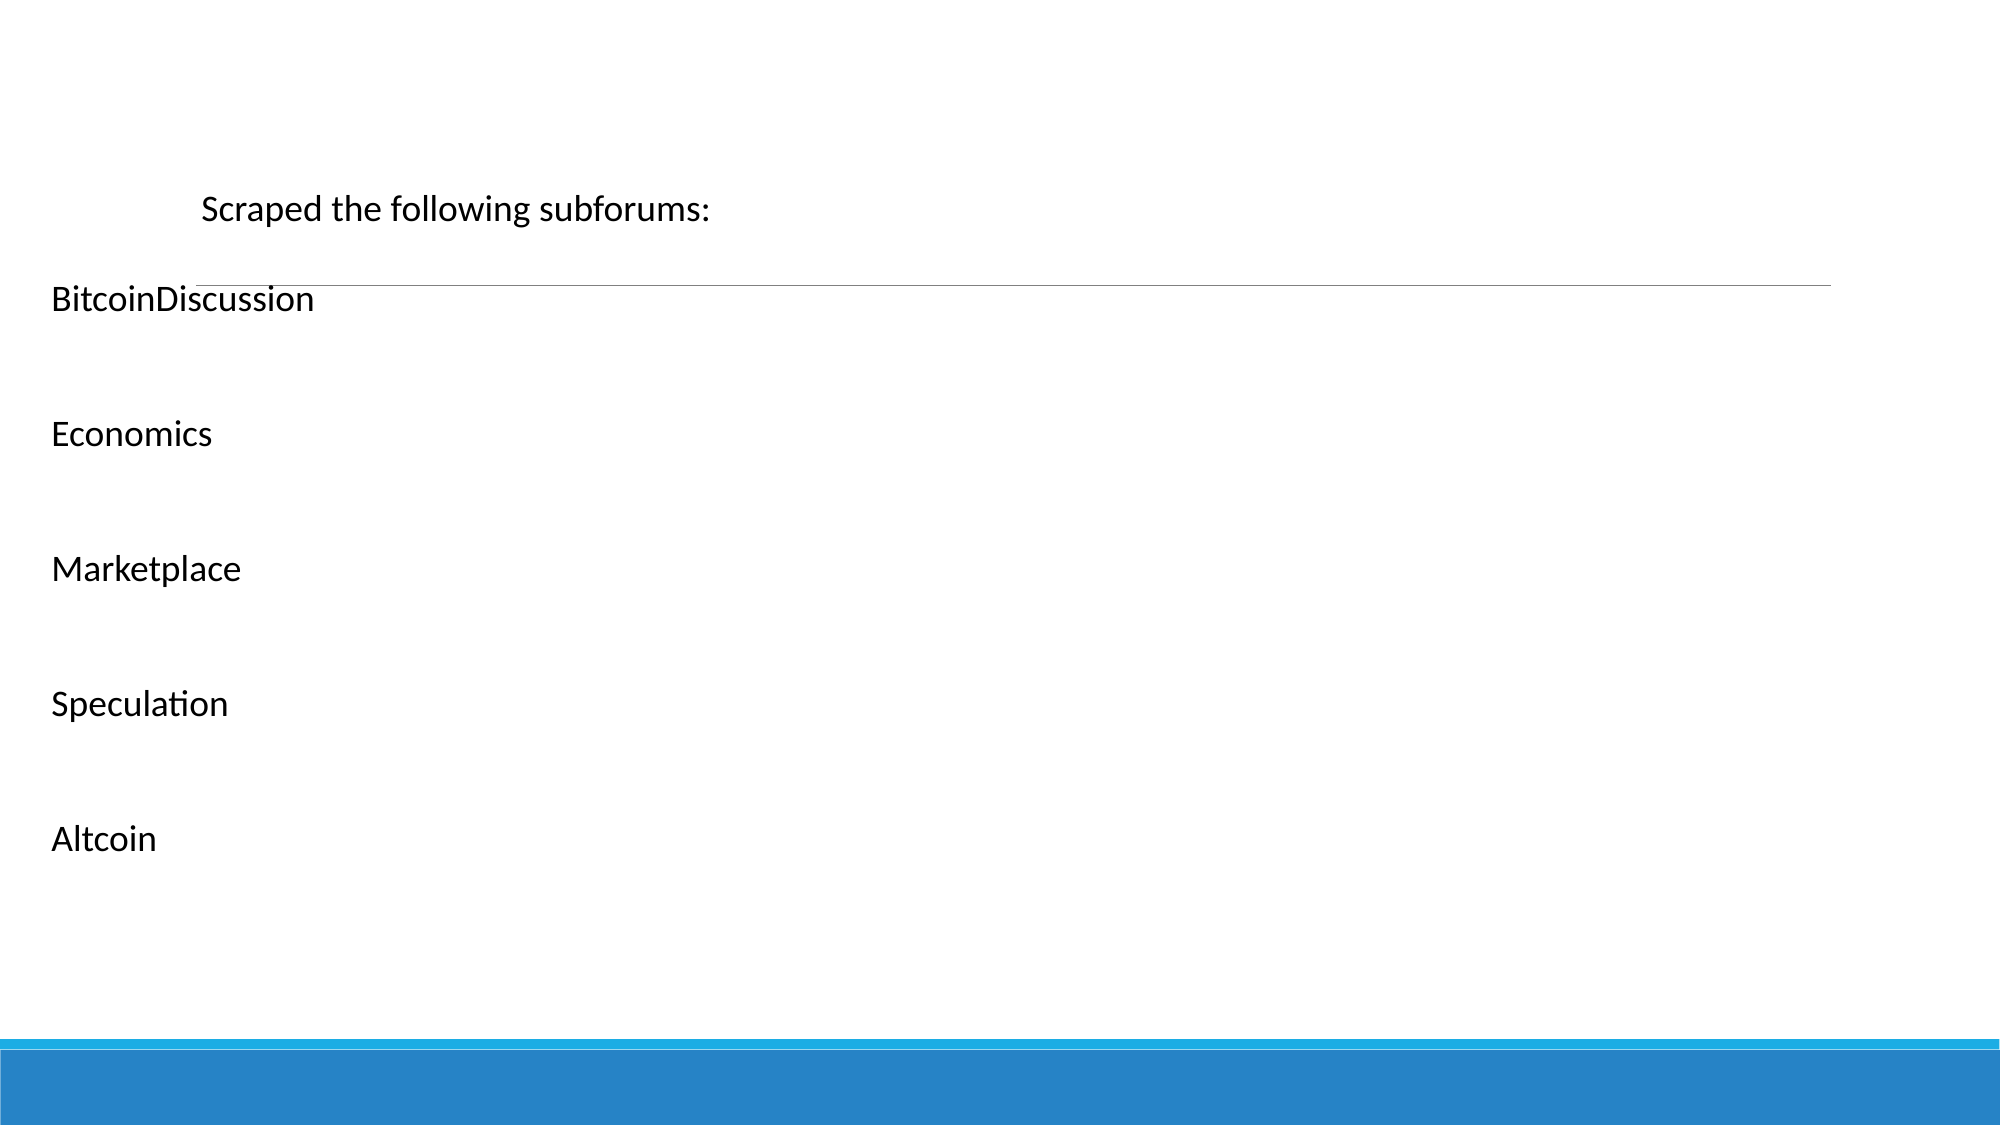

Scraped the following subforums:

BitcoinDiscussion

Economics

Marketplace

Speculation

Altcoin